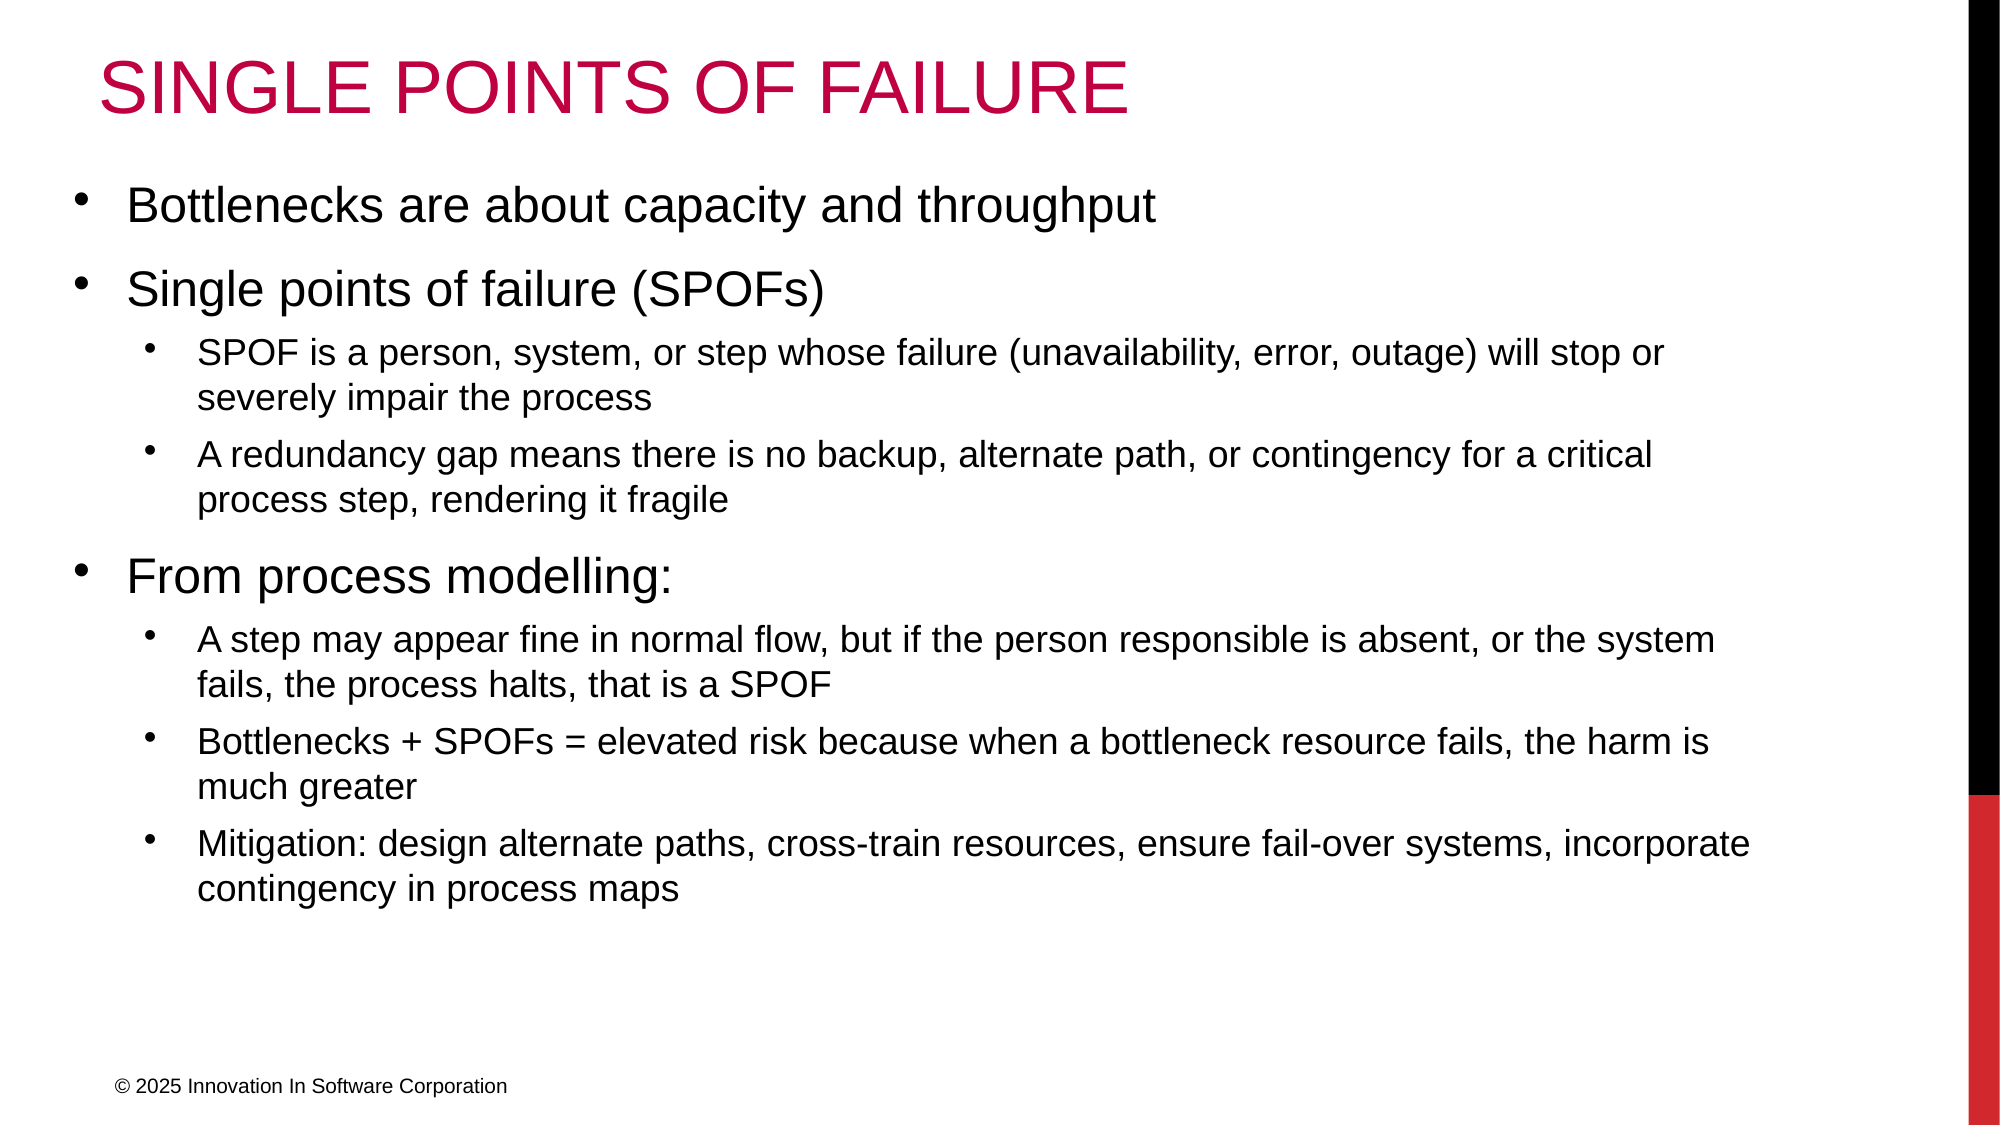

# Single Points of Failure
Bottlenecks are about capacity and throughput
Single points of failure (SPOFs)
SPOF is a person, system, or step whose failure (unavailability, error, outage) will stop or severely impair the process
A redundancy gap means there is no backup, alternate path, or contingency for a critical process step, rendering it fragile
From process modelling:
A step may appear fine in normal flow, but if the person responsible is absent, or the system fails, the process halts, that is a SPOF
Bottlenecks + SPOFs = elevated risk because when a bottleneck resource fails, the harm is much greater
Mitigation: design alternate paths, cross-train resources, ensure fail-over systems, incorporate contingency in process maps
© 2025 Innovation In Software Corporation